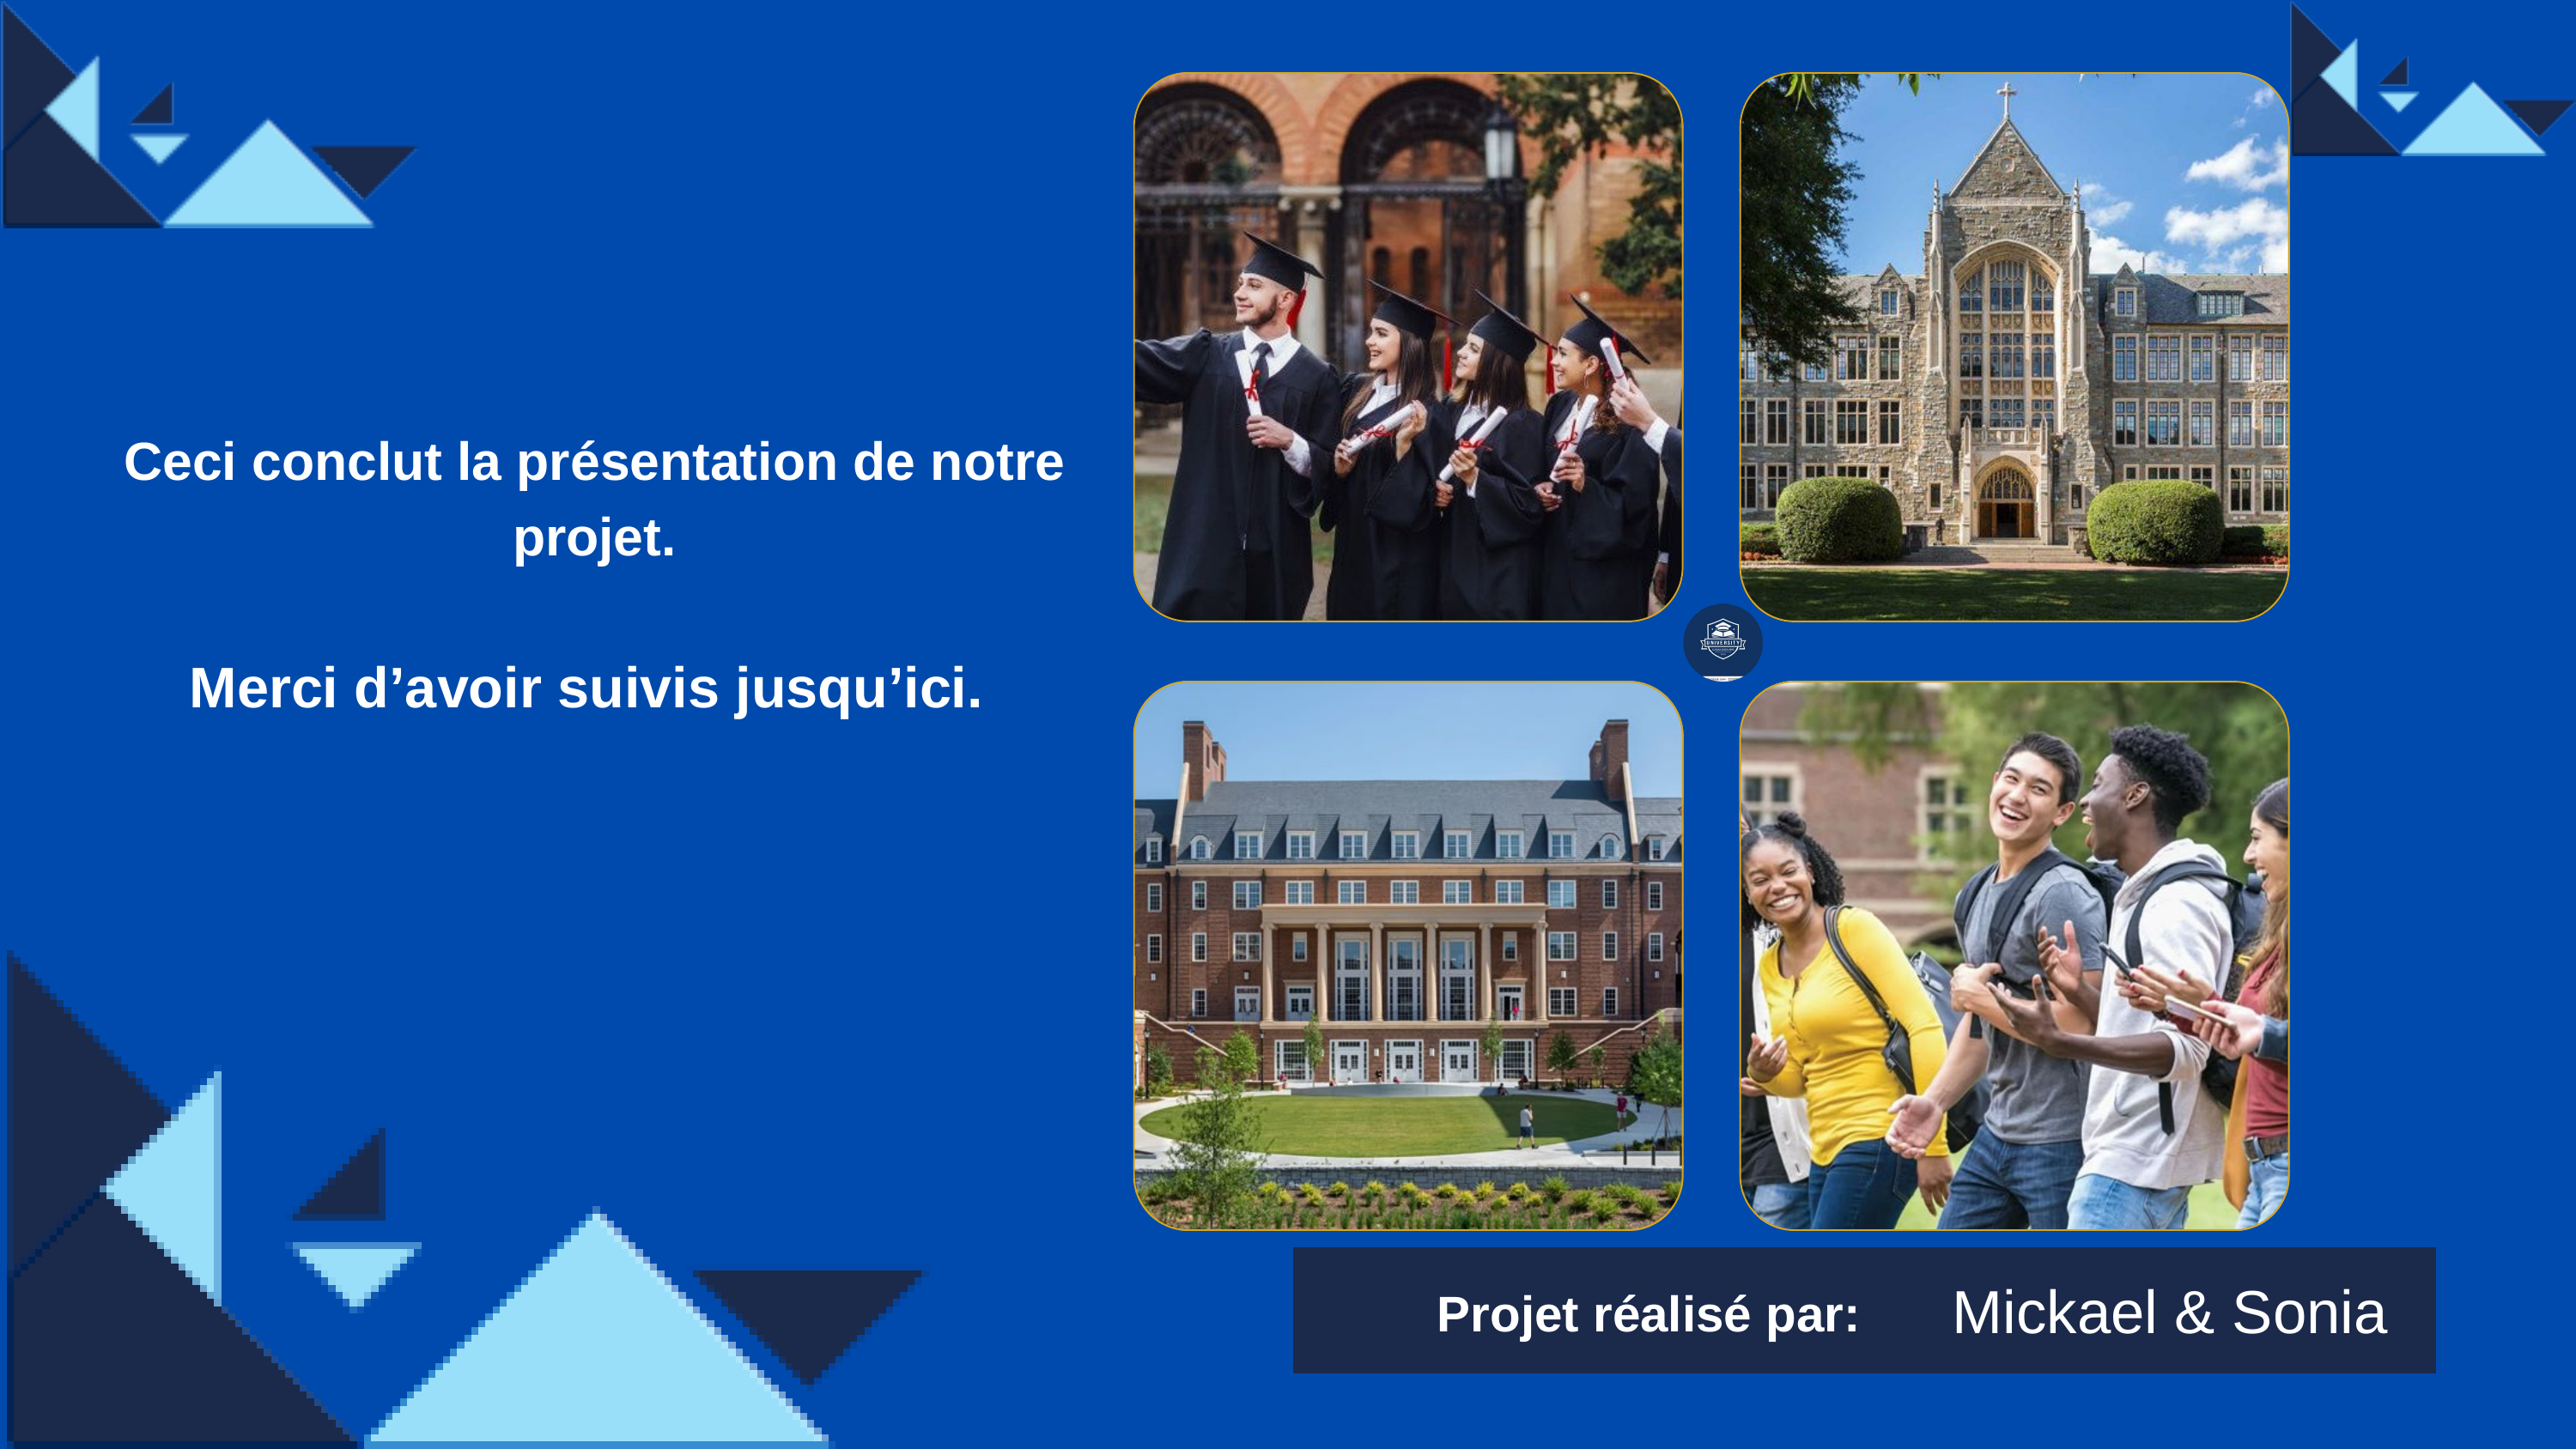

Ceci conclut la présentation de notre projet.

Merci d’avoir suivis jusqu’ici.

Mickael & Sonia
Projet réalisé par: